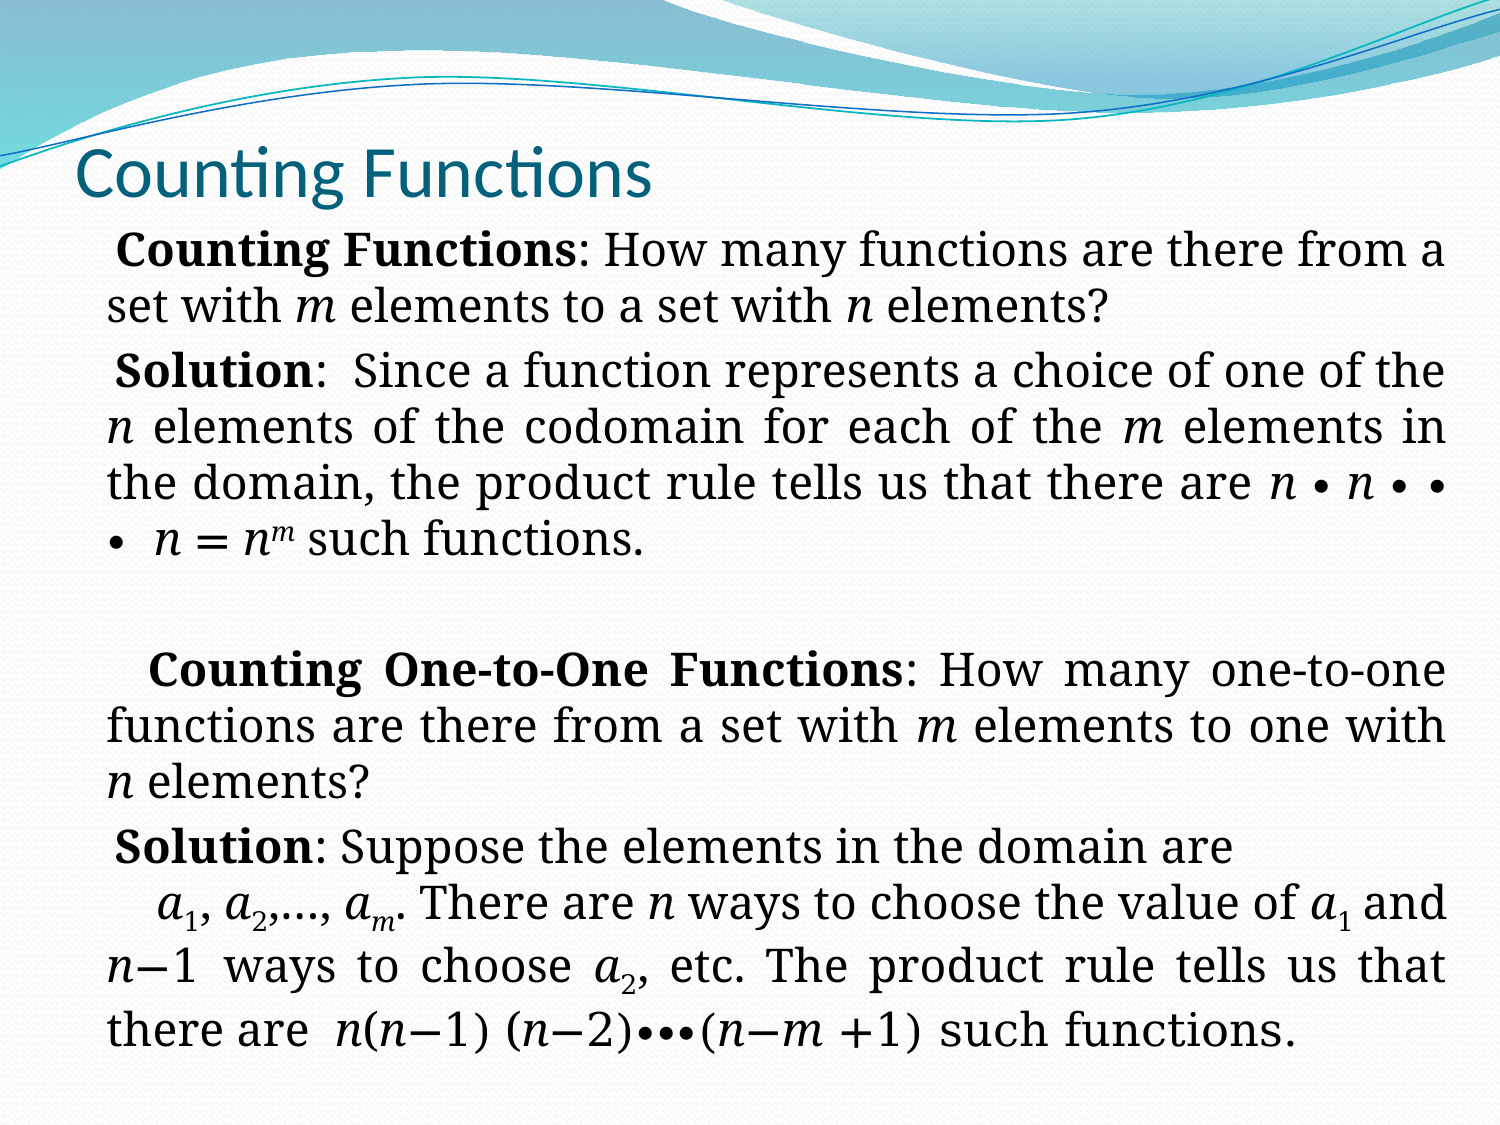

# Counting Functions
    Counting Functions: How many functions are there from a set with m elements to a set with n elements?
    Solution:  Since a function represents a choice of one of the n elements of the codomain for each of the m elements in the domain, the product rule tells us that there are n ∙ n ∙ ∙ ∙  n = nm such functions.

    Counting One-to-One Functions: How many one-to-one functions are there from a set with m elements to one with n elements?
    Solution: Suppose the elements in the domain are                      a1, a2,…, am. There are n ways to choose the value of a1 and n−1 ways to choose a2, etc. The product rule tells us that there are  n(n−1) (n−2)∙∙∙(n−m +1) such functions.